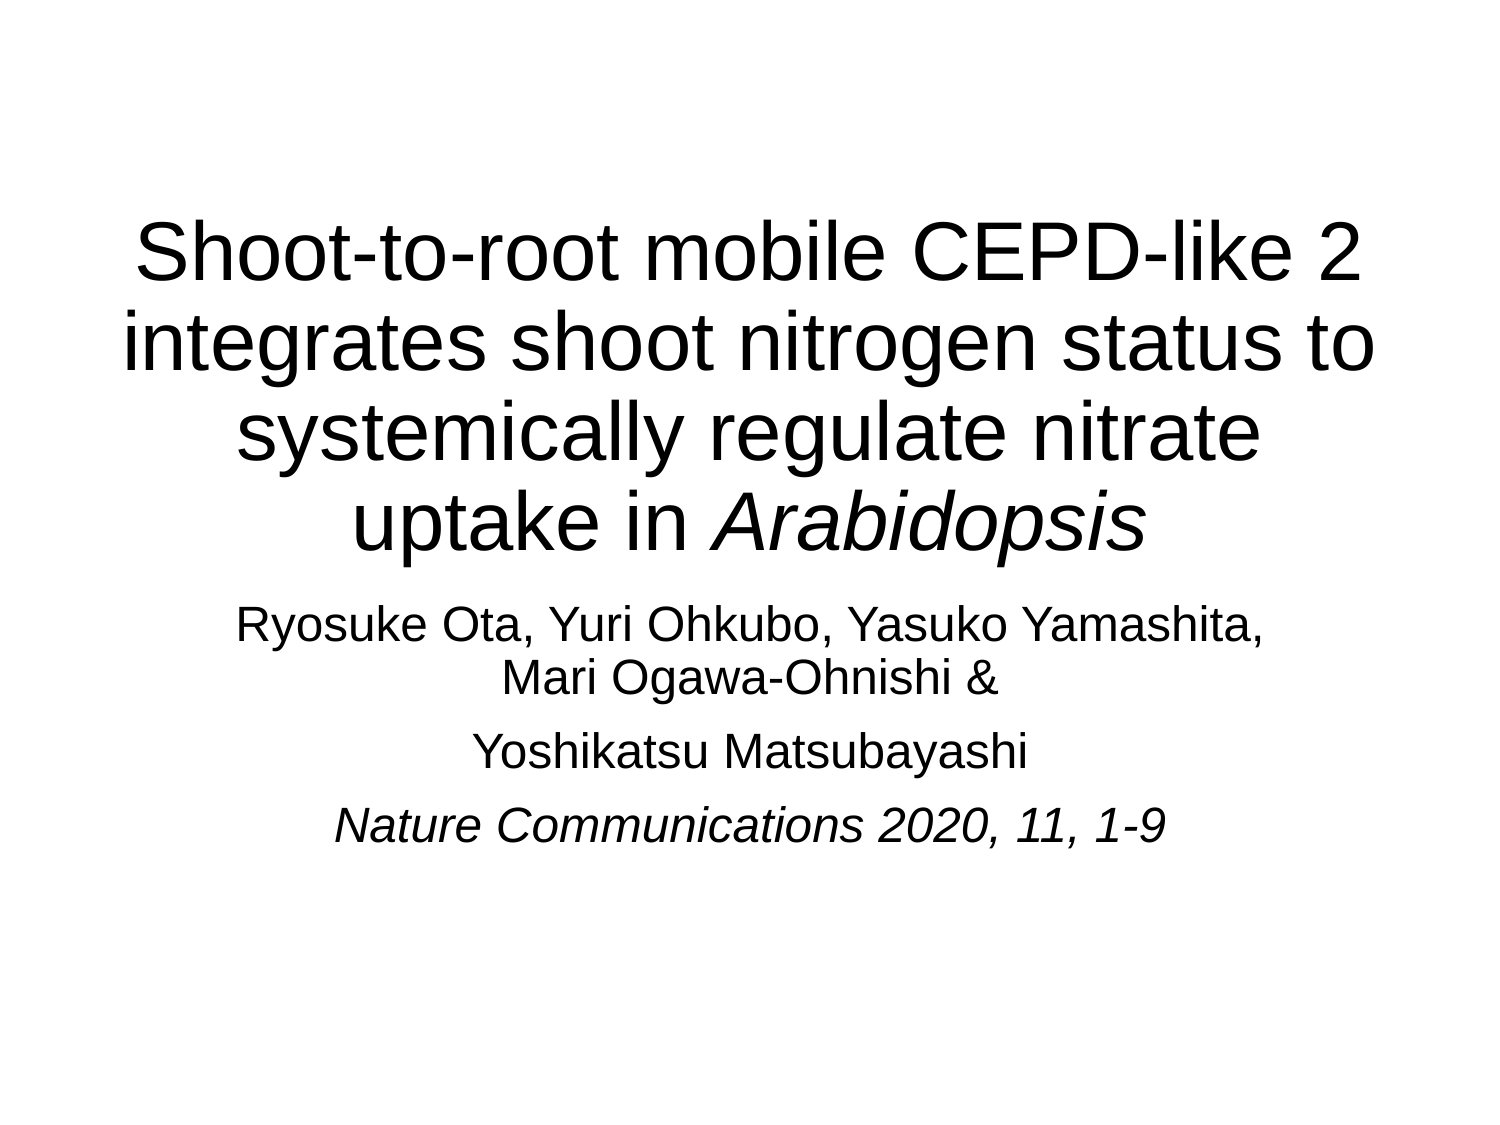

# Shoot-to-root mobile CEPD-like 2 integrates shoot nitrogen status to systemically regulate nitrate uptake in Arabidopsis
Ryosuke Ota, Yuri Ohkubo, Yasuko Yamashita, Mari Ogawa-Ohnishi &
Yoshikatsu Matsubayashi
Nature Communications 2020, 11, 1-9